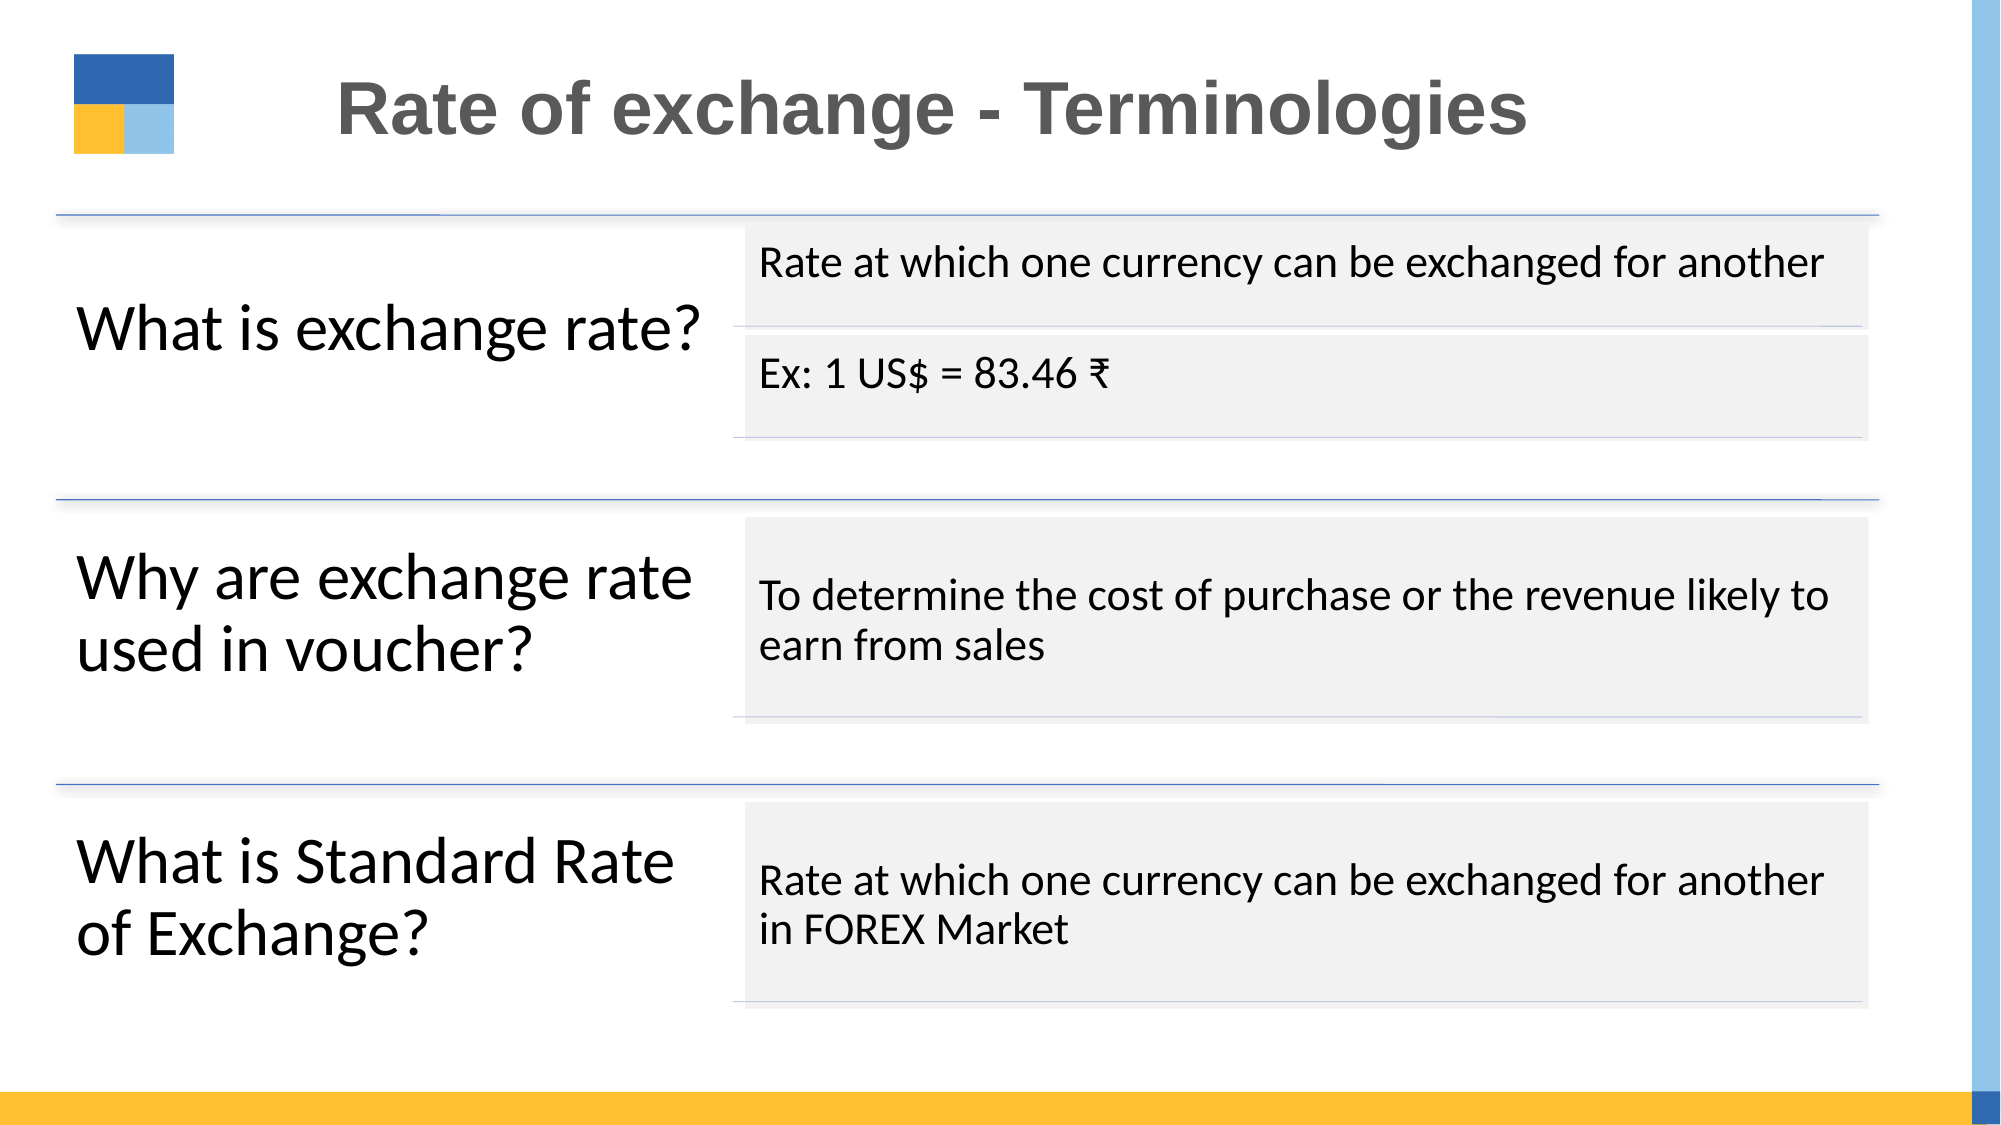

# Rate of exchange - Terminologies
What is exchange rate?
Rate at which one currency can be exchanged for another
Ex: 1 US$ = 83.46 ₹
Why are exchange rate used in voucher?
To determine the cost of purchase or the revenue likely to earn from sales
What is Standard Rate of Exchange?
Rate at which one currency can be exchanged for another in FOREX Market